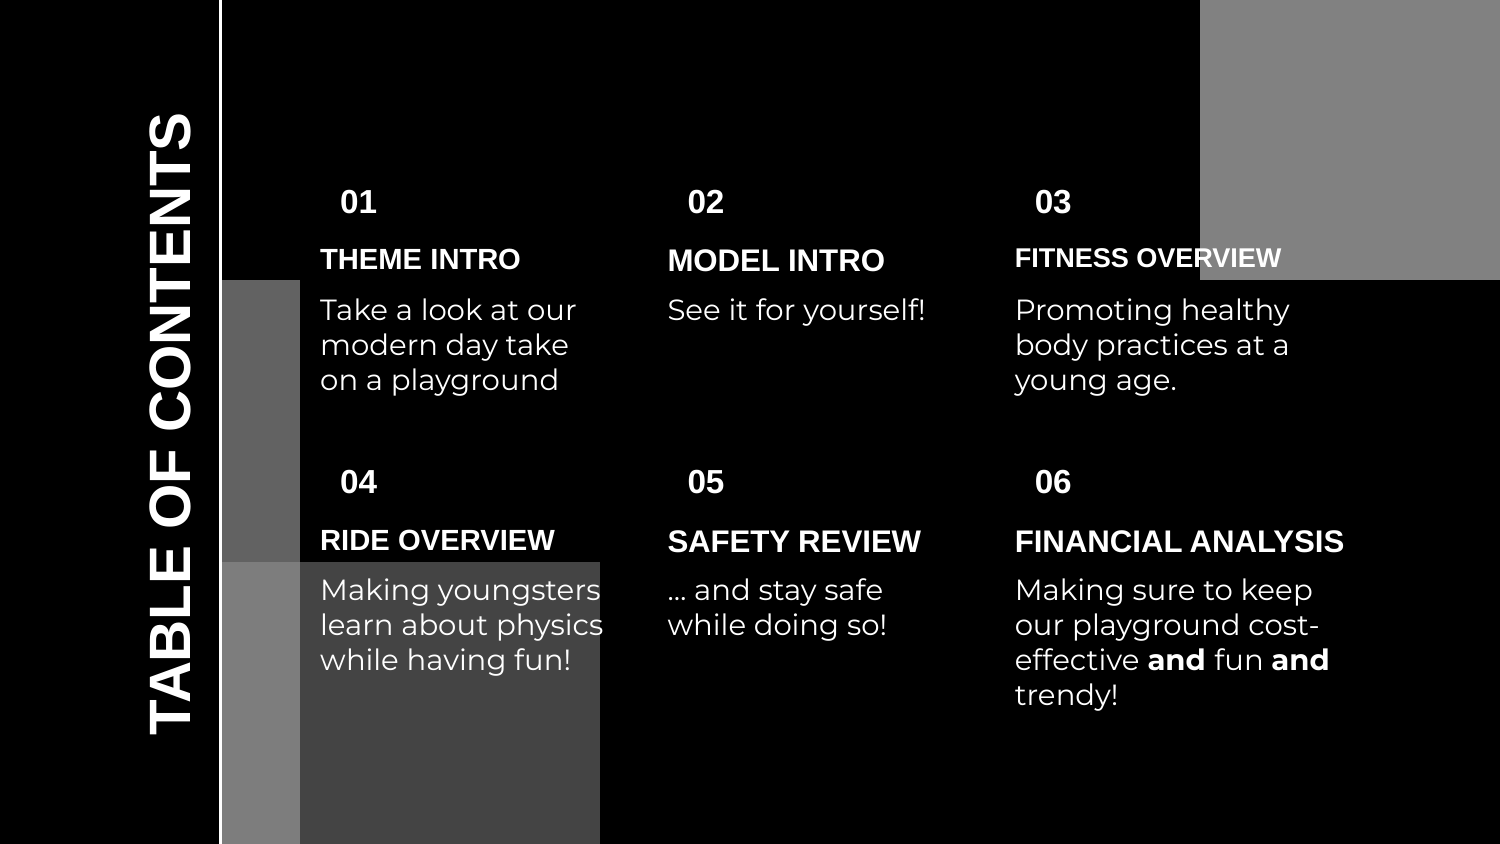

01
02
03
THEME INTRO
MODEL INTRO
FITNESS OVERVIEW
Take a look at our modern day take on a playground
Promoting healthy body practices at a young age.
See it for yourself!
# TABLE OF CONTENTS
04
05
06
RIDE OVERVIEW
SAFETY REVIEW
FINANCIAL ANALYSIS
Making youngsters learn about physics while having fun!
… and stay safe while doing so!
Making sure to keep our playground cost-effective and fun and trendy!